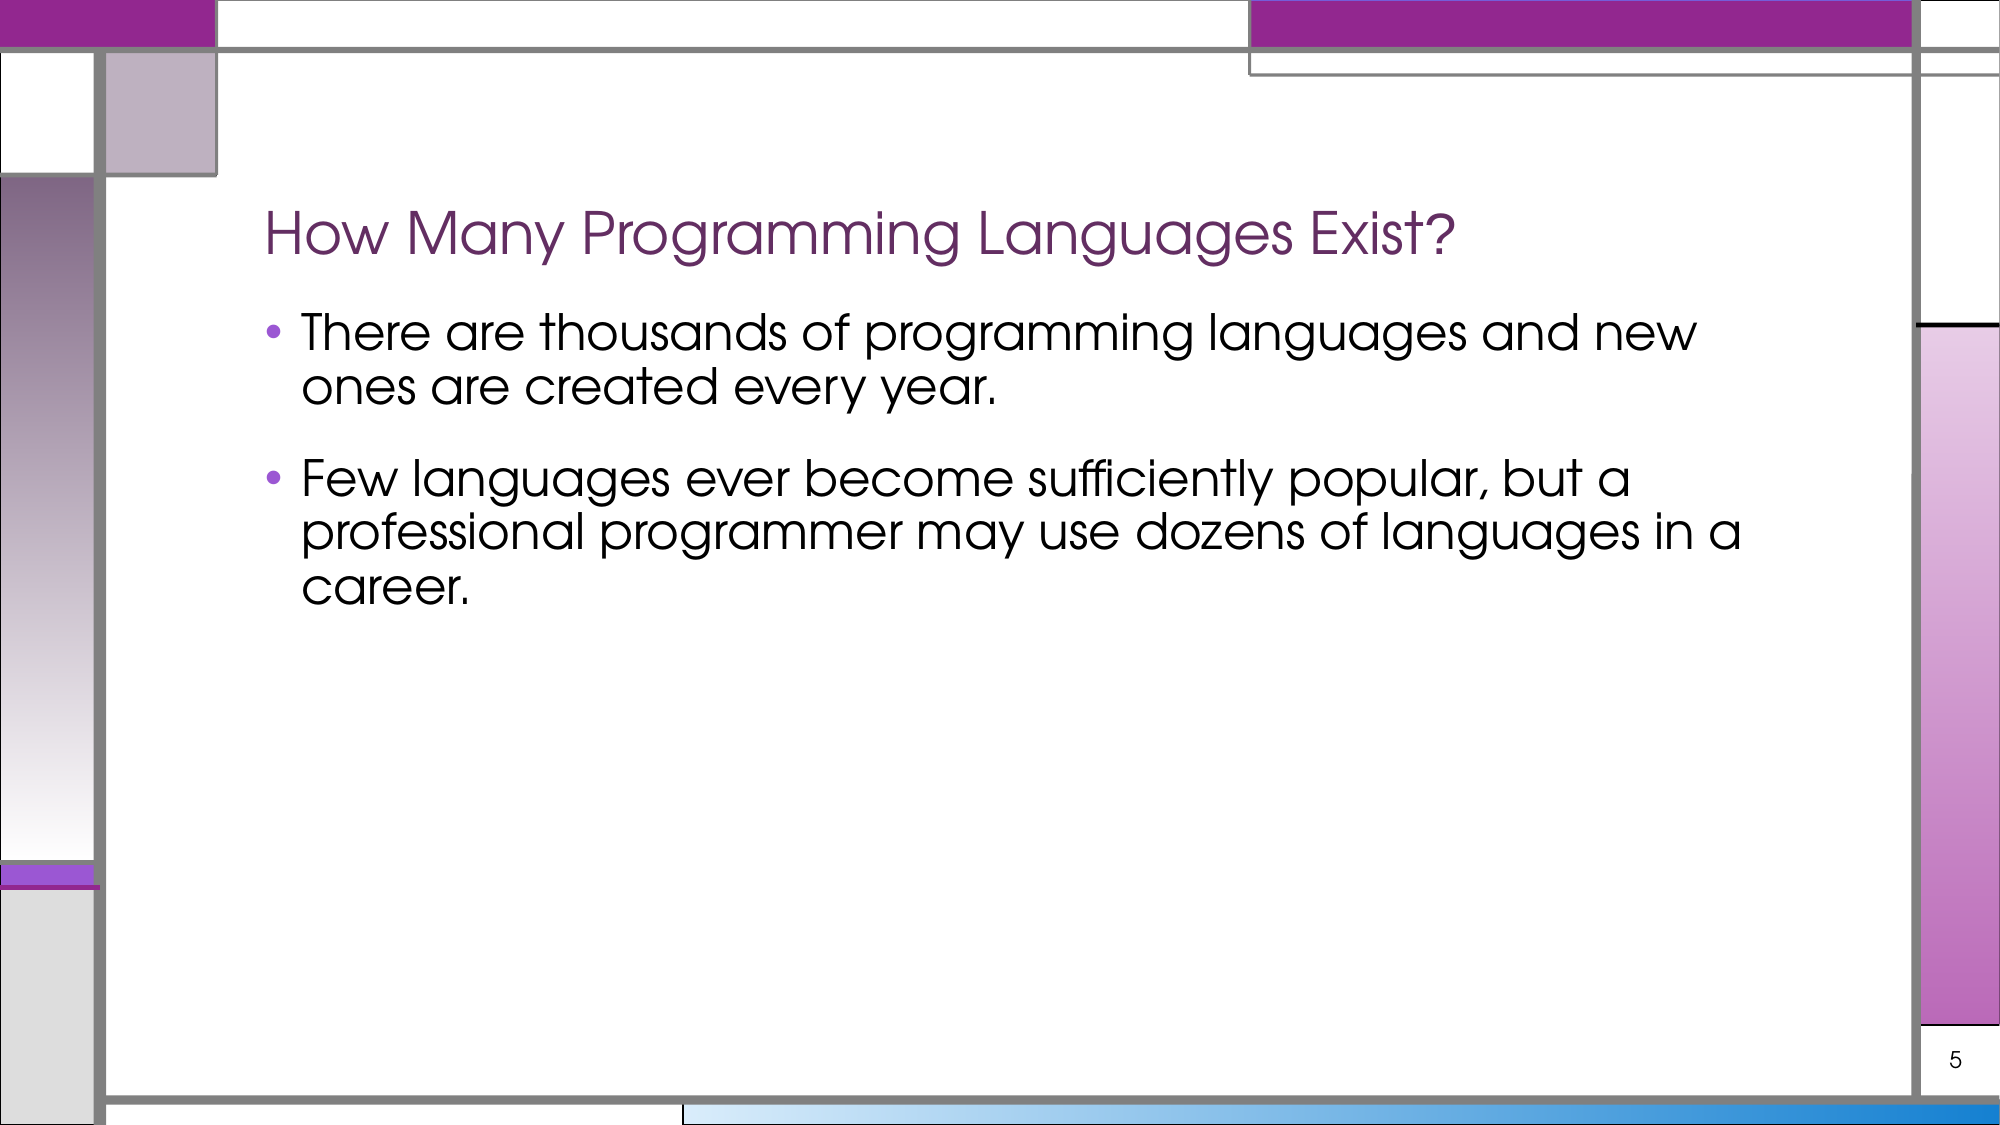

# How Many Programming Languages Exist?
There are thousands of programming languages and new ones are created every year.
Few languages ever become sufficiently popular, but a professional programmer may use dozens of languages in a career.
5